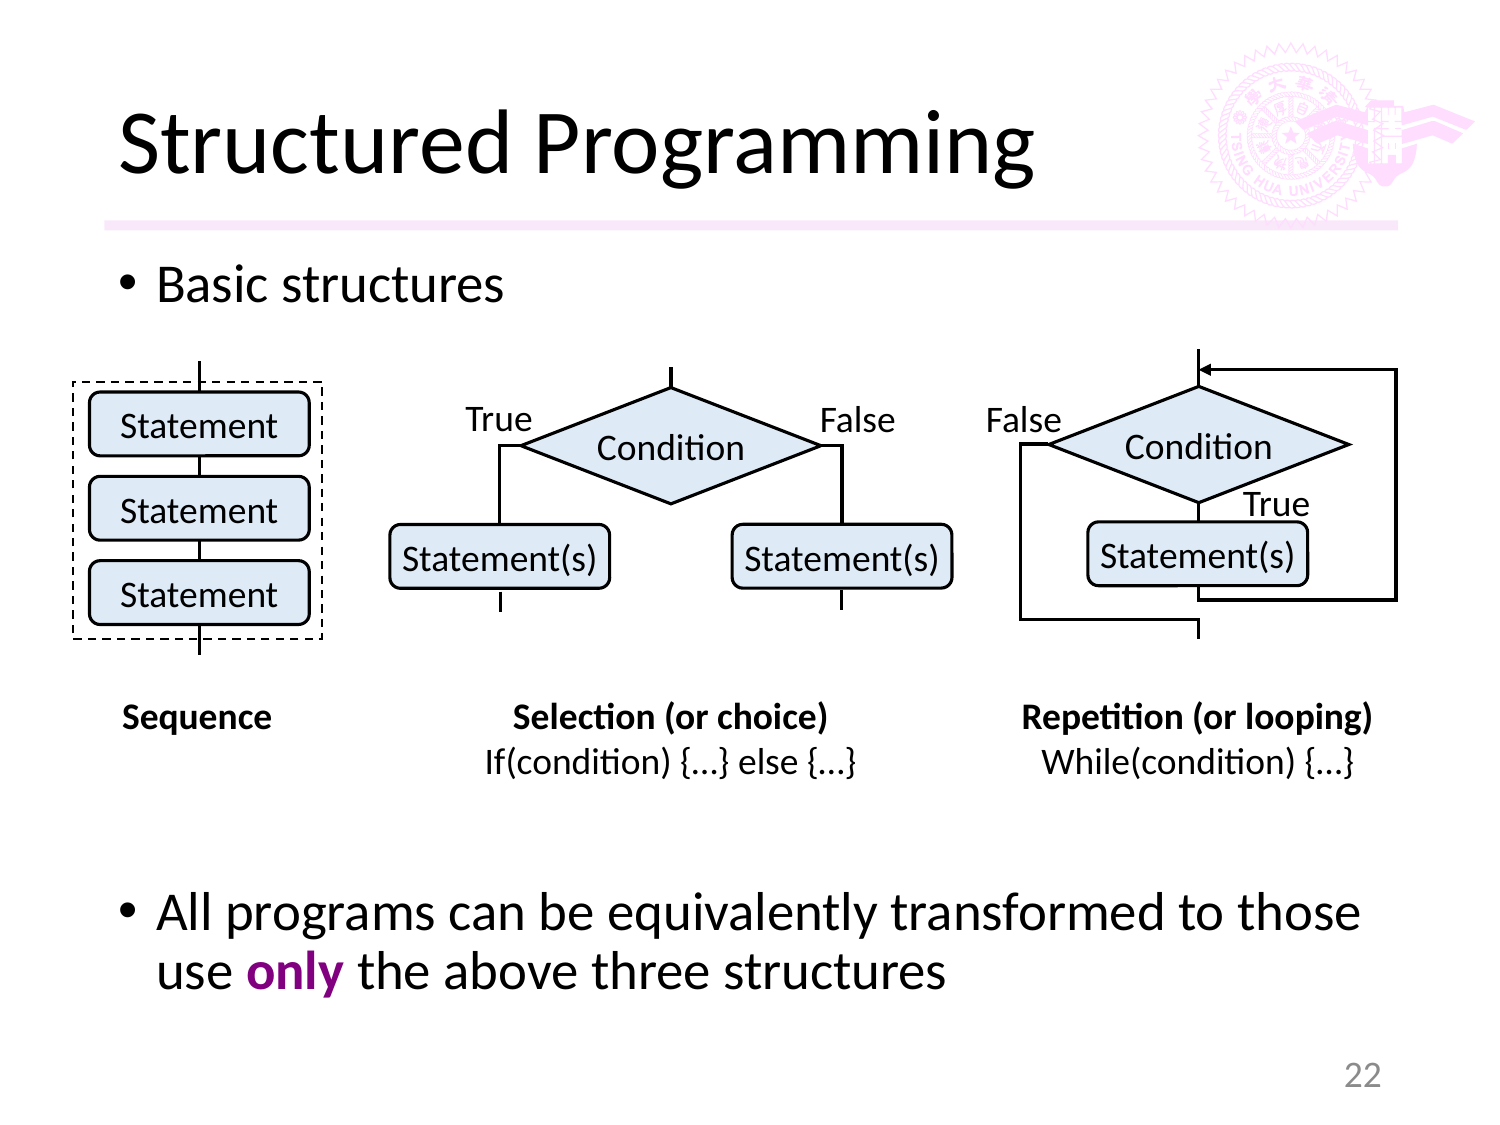

# Structured Programming
Basic structures

All programs can be equivalently transformed to those use only the above three structures

Statement
Statement
Statement

True
Condition
Condition
False
False

True
Statement(s)
Statement(s)
Statement(s)
Sequence
Selection (or choice)
If(condition) {…} else {…}
Repetition (or looping)
While(condition) {…}
22